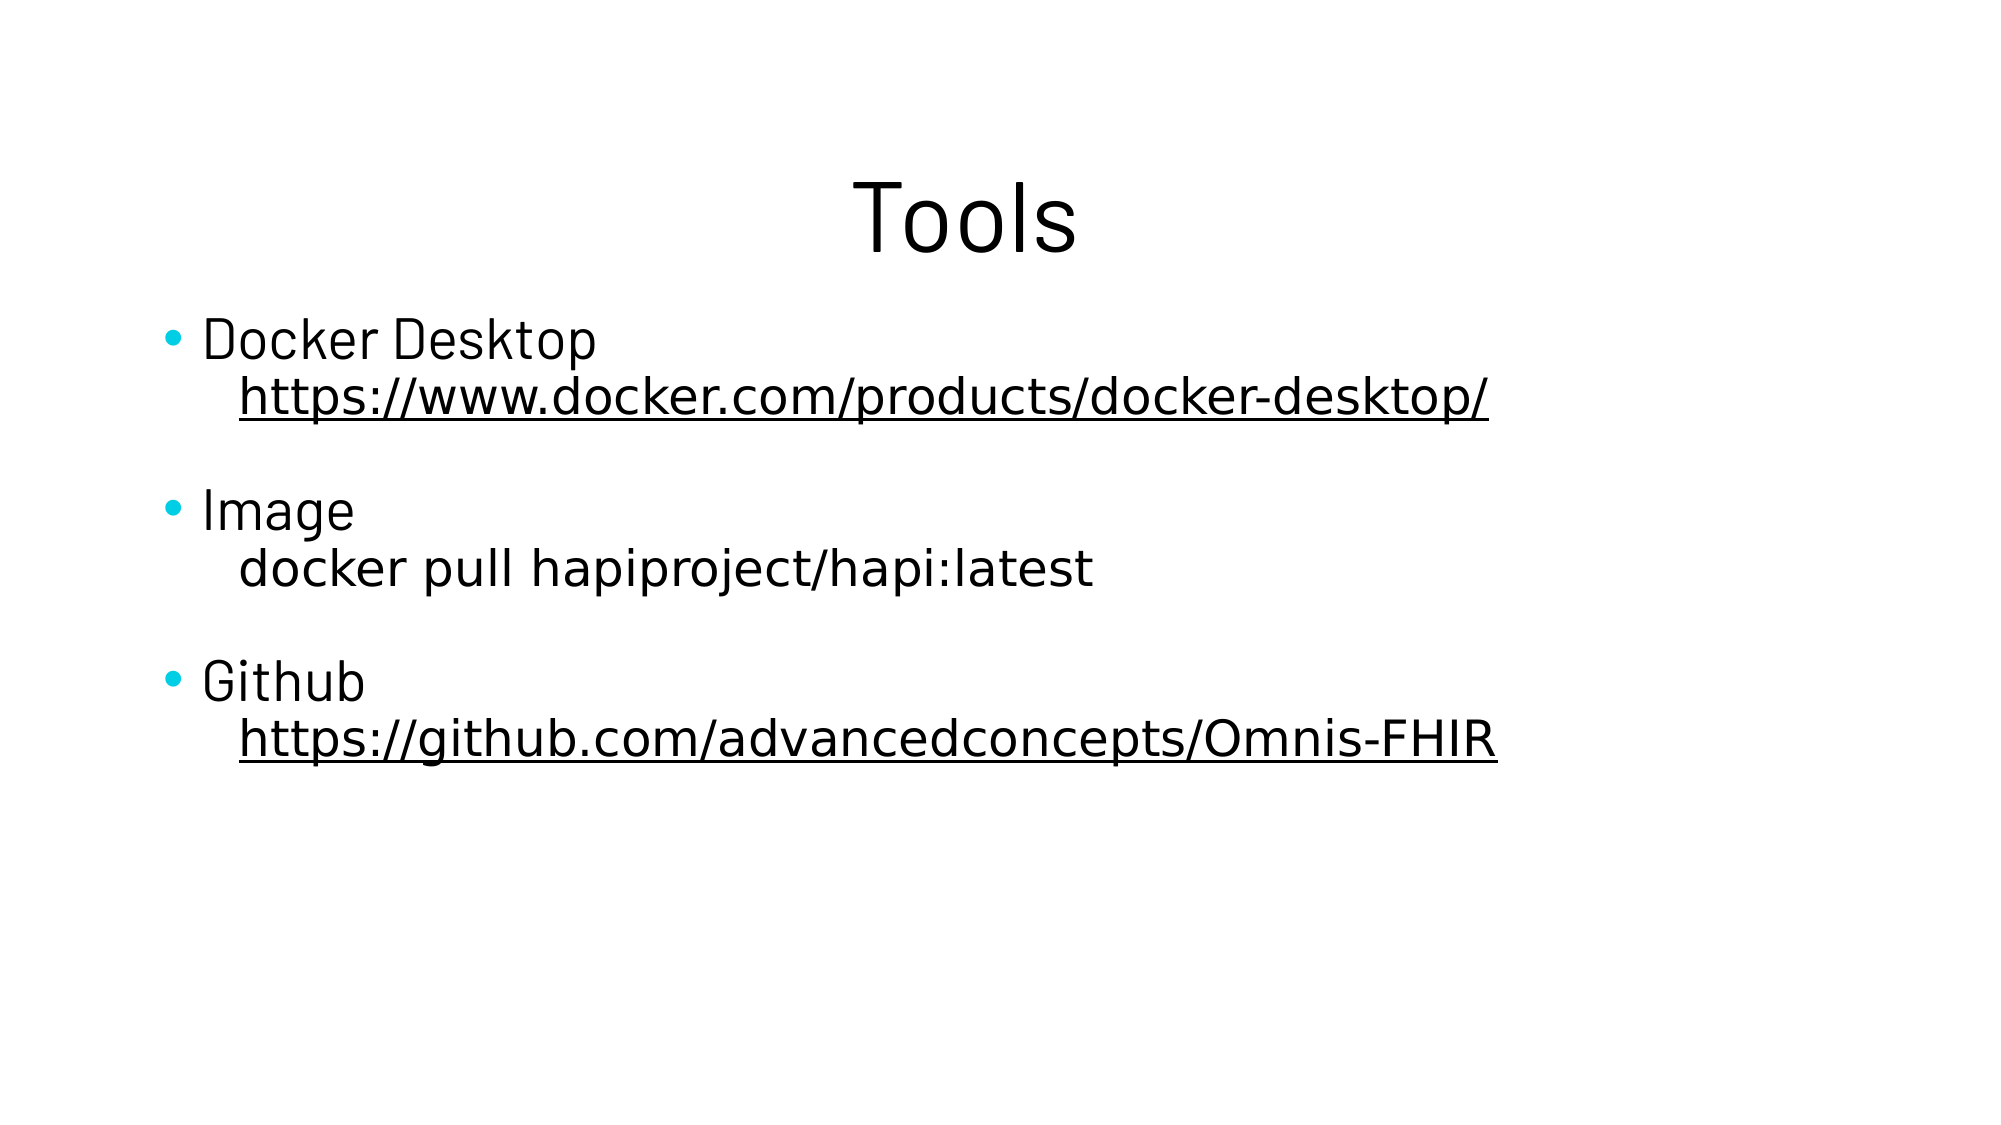

# Tools
Docker Desktop
https://www.docker.com/products/docker-desktop/
Image
docker pull hapiproject/hapi:latest

Github
https://github.com/advancedconcepts/Omnis-FHIR